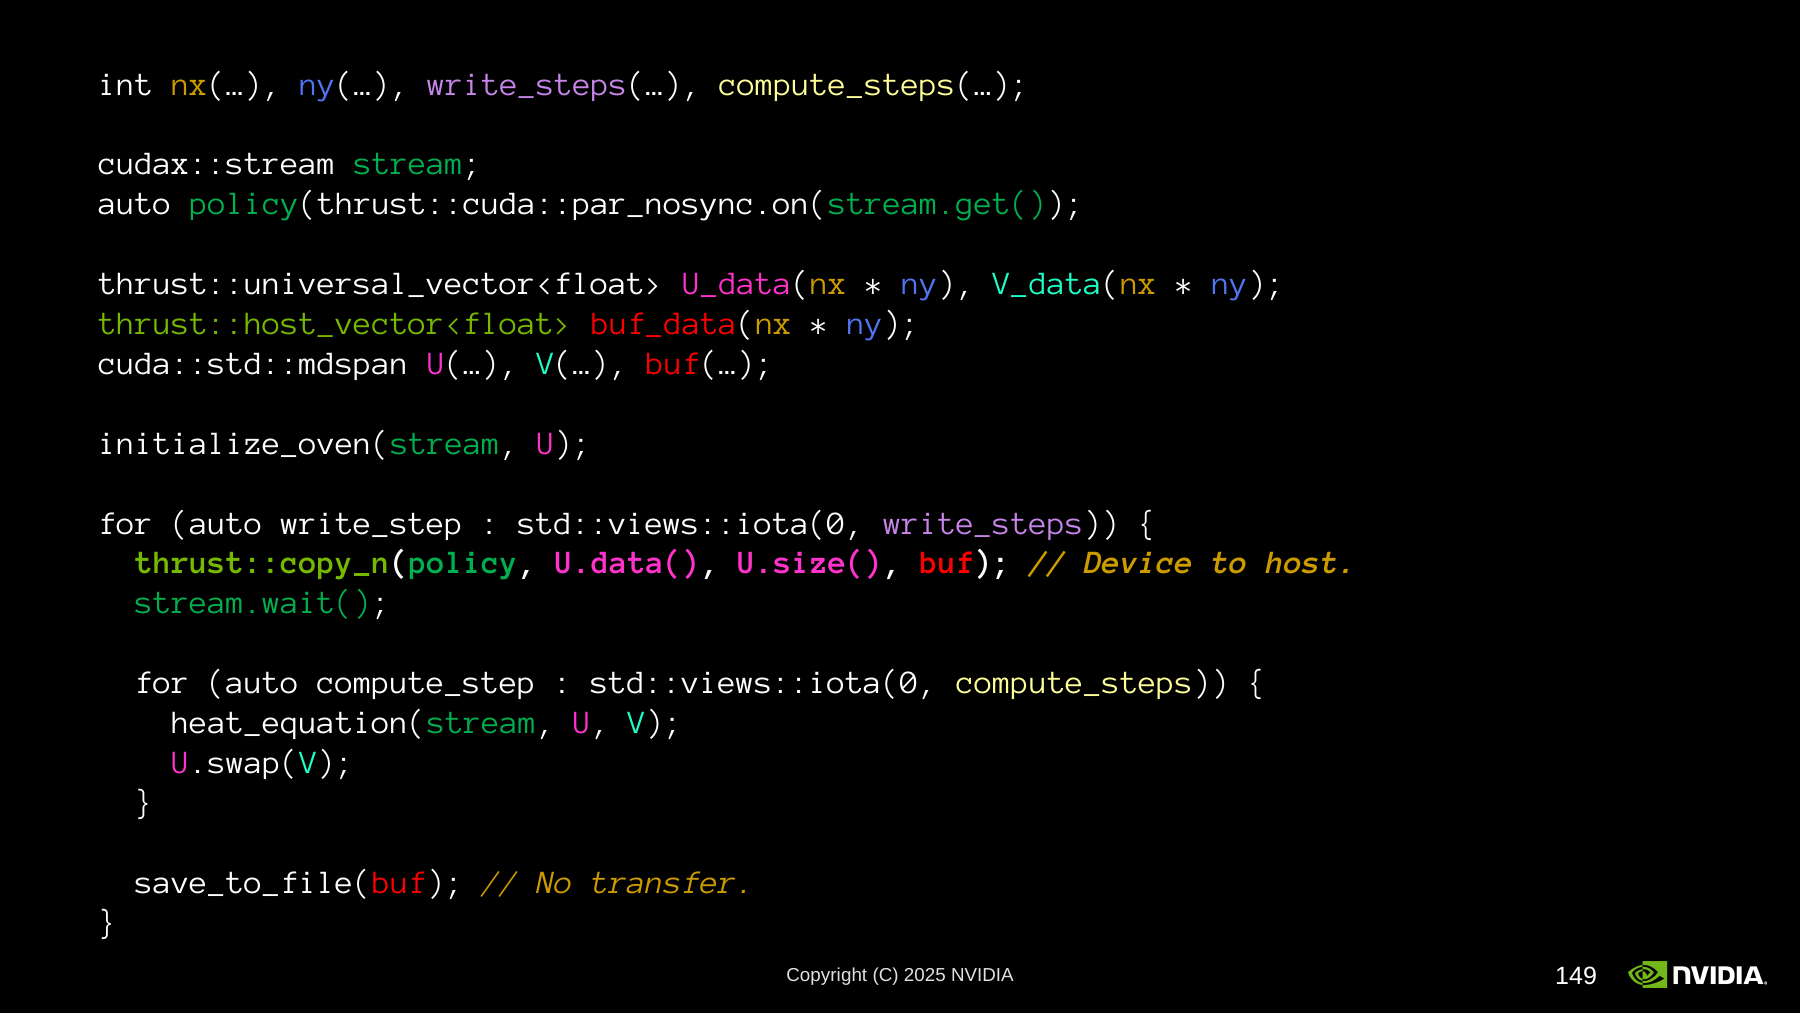

int nx(…), ny(…), write_steps(…), compute_steps(…);

cudax::stream stream;
auto policy(thrust::cuda::par_nosync.on(stream.get());

thrust::universal_vector<float> U_data(nx * ny), V_data(nx * ny);
thrust::host_vector<float> buf_data(nx * ny);
cuda::std::mdspan U(…), V(…), buf(…);

initialize_oven(stream, U);

for (auto write_step : std::views::iota(0, write_steps)) {
  thrust::copy_n(policy, U.data(), U.size(), buf); // Device to host.
  stream.wait();

  for (auto compute_step : std::views::iota(0, compute_steps)) {
    heat_equation(stream, U, V);
    U.swap(V);
  }

  save_to_file(buf); // No transfer.
}
Copyright (C) 2025 NVIDIA
149